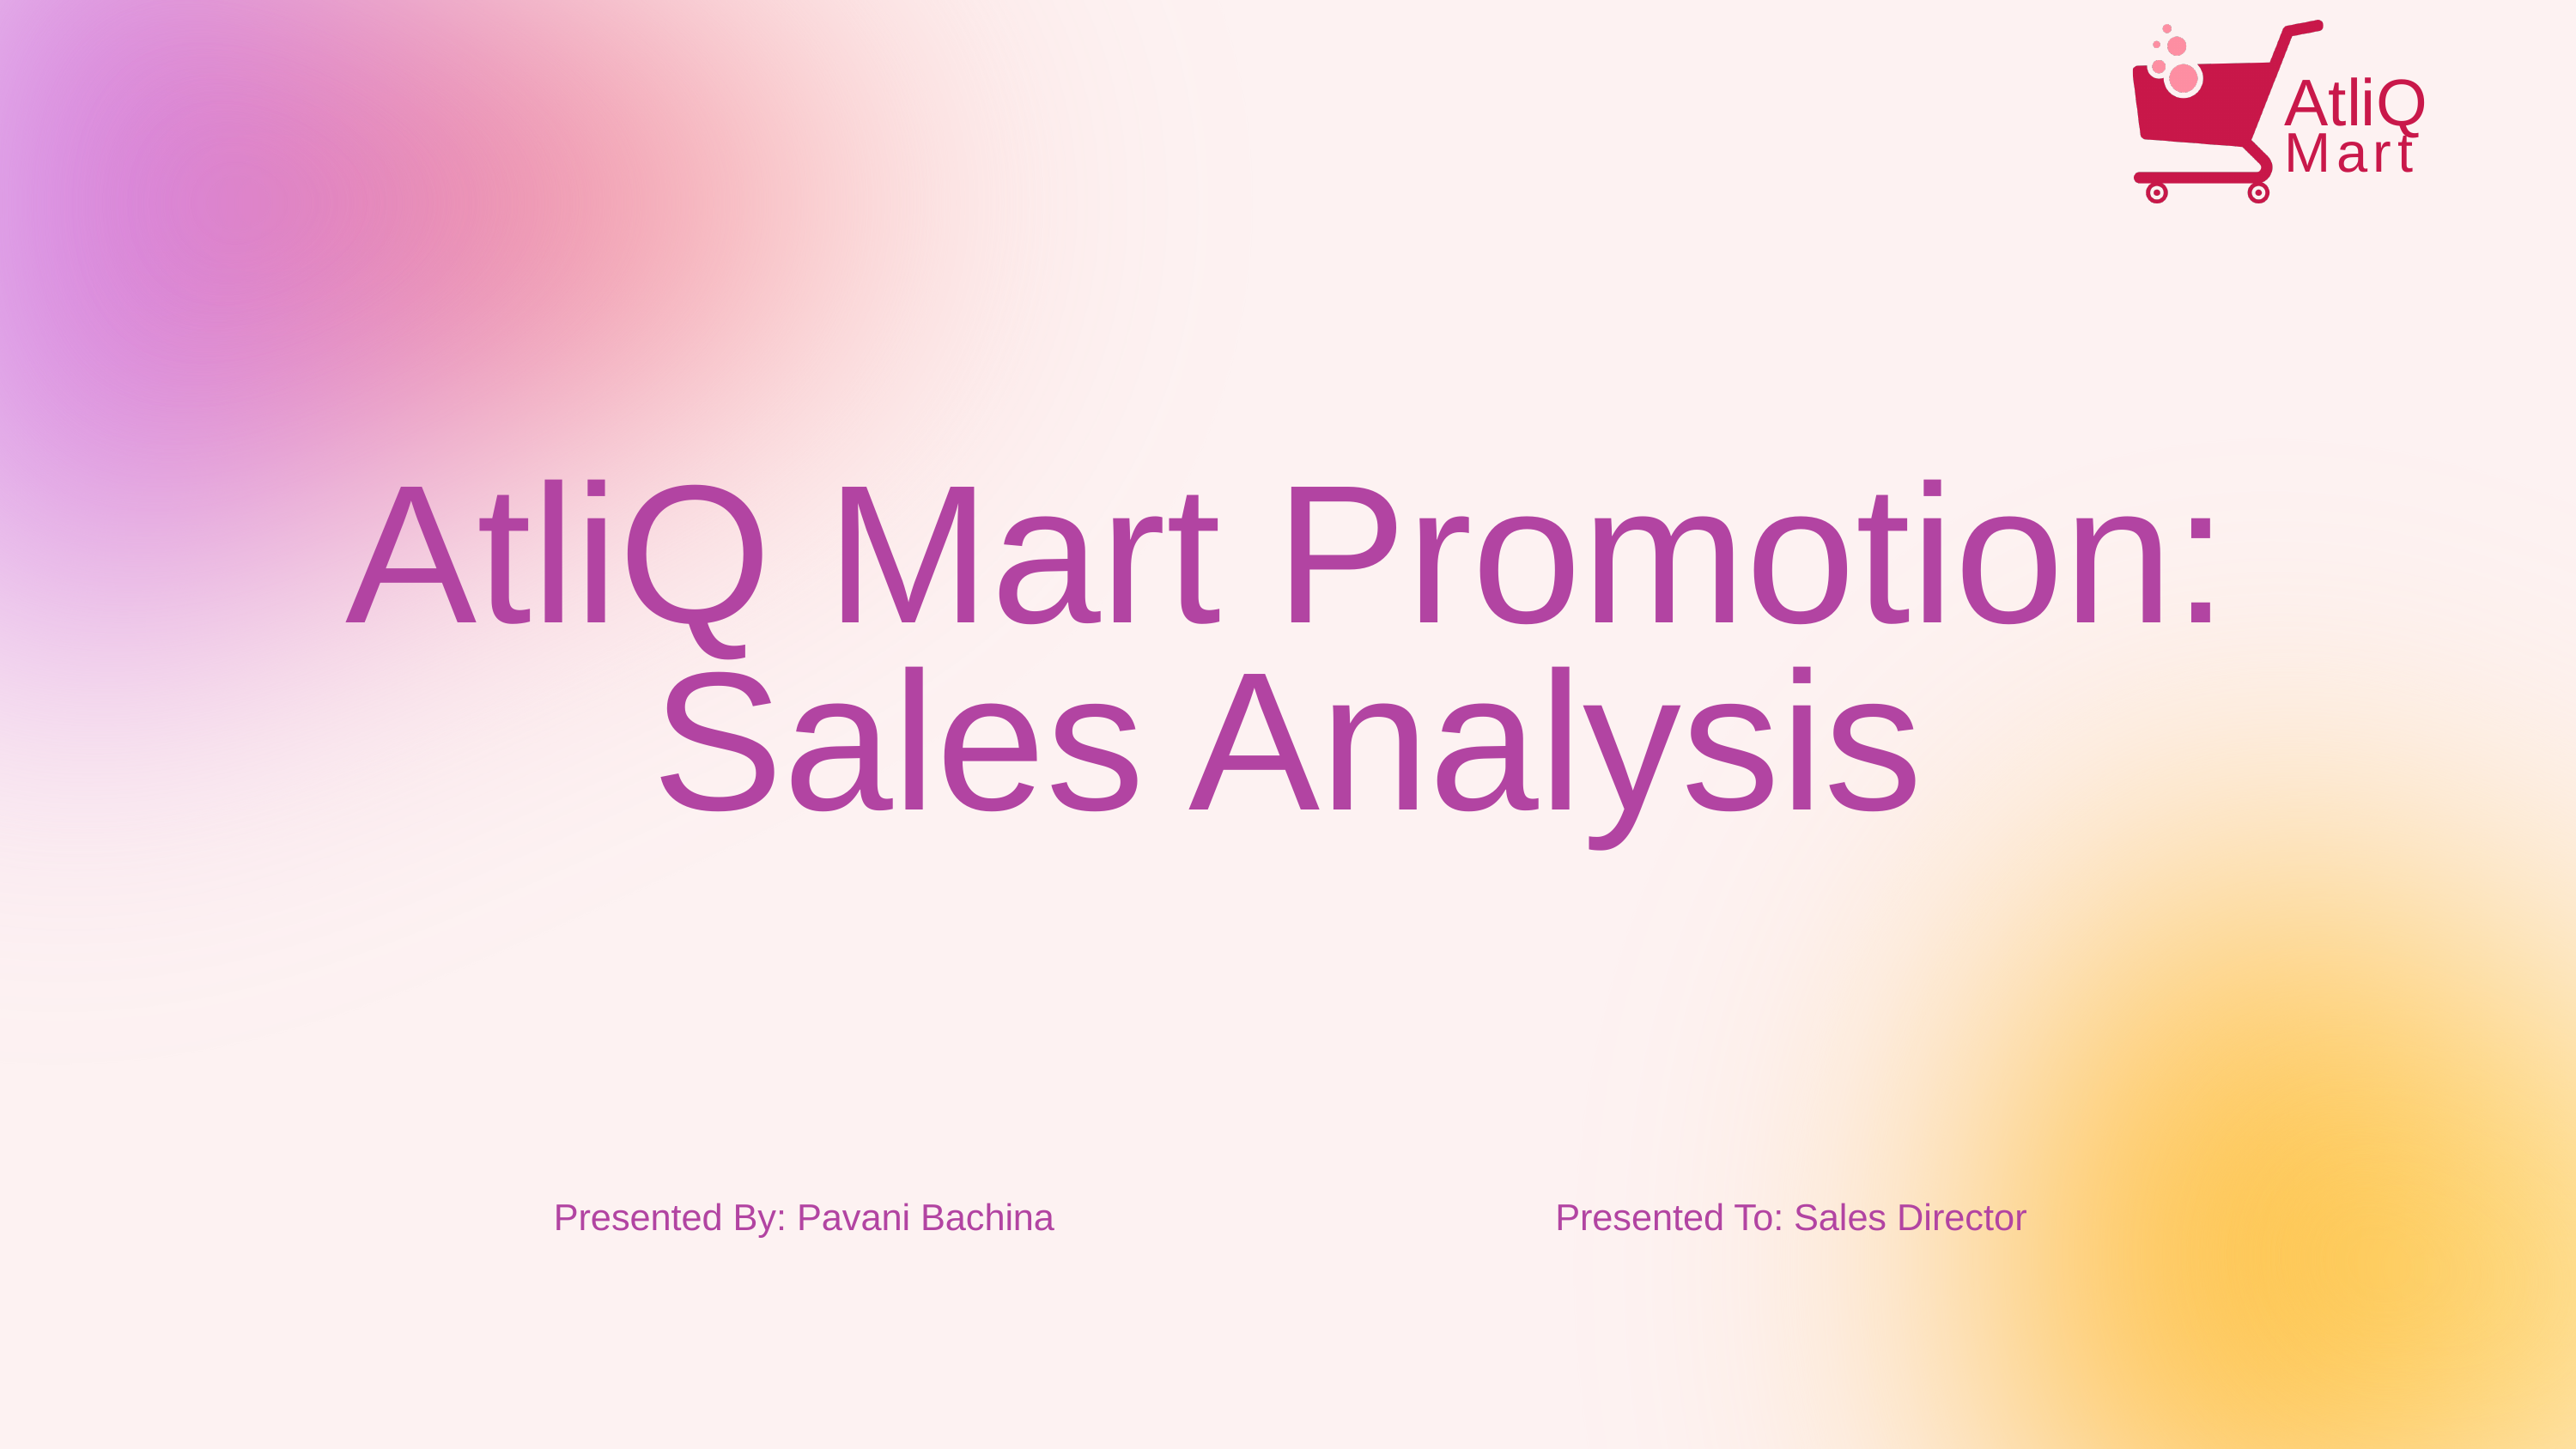

AtliQ
Mart

AtliQ Mart Promotion: Sales Analysis
Presented By: Pavani Bachina
Presented To: Sales Director